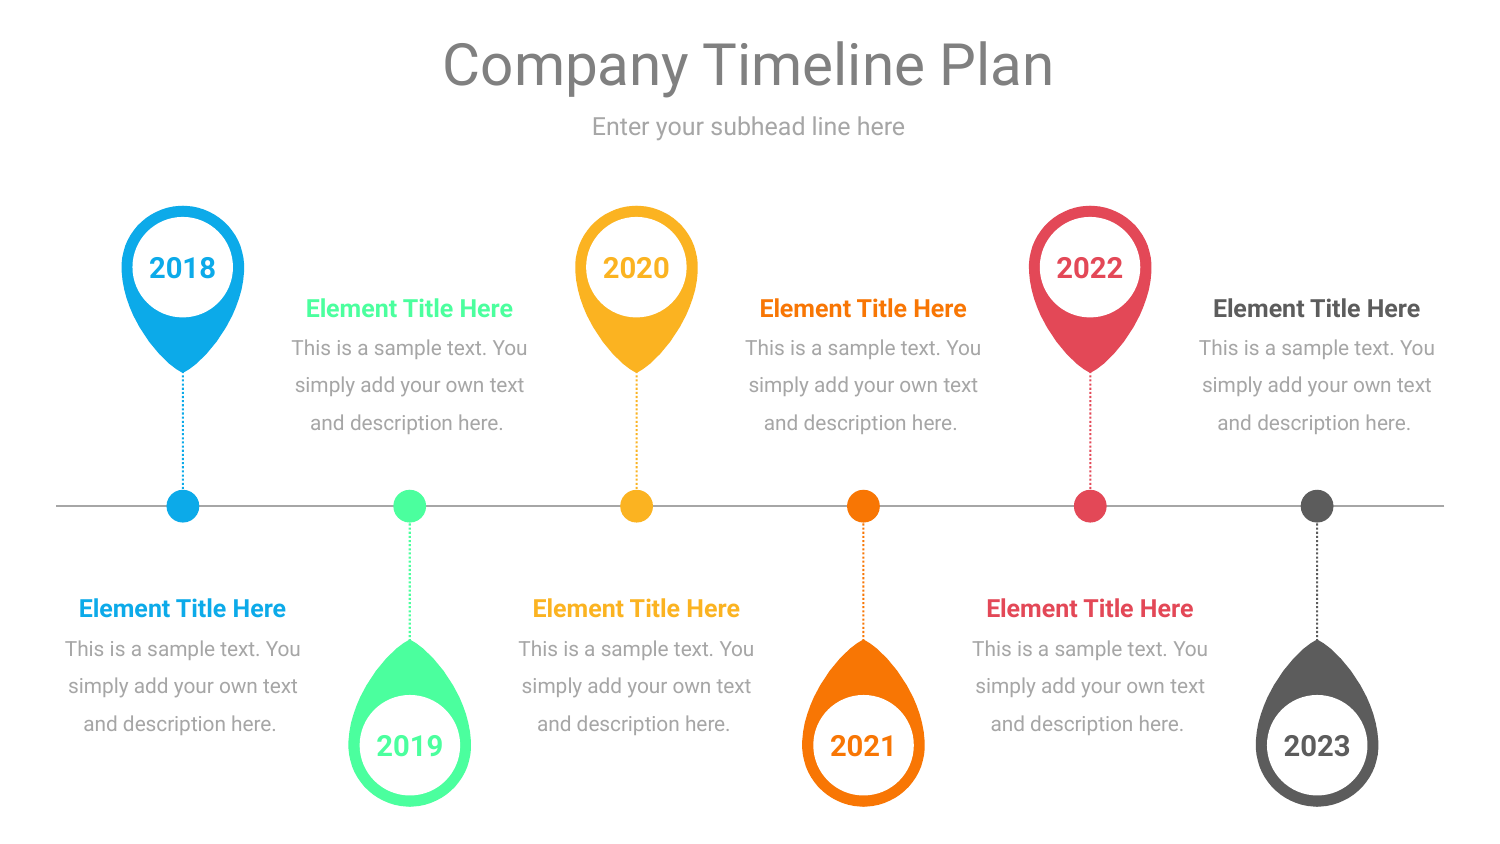

# Company Timeline Plan
Enter your subhead line here

2018

2020

2022
Element Title Here
This is a sample text. You simply add your own text and description here.
Element Title Here
This is a sample text. You simply add your own text and description here.
Element Title Here
This is a sample text. You simply add your own text and description here.

Element Title Here
This is a sample text. You simply add your own text and description here.
Element Title Here
This is a sample text. You simply add your own text and description here.
Element Title Here
This is a sample text. You simply add your own text and description here.

2019

2021

2023